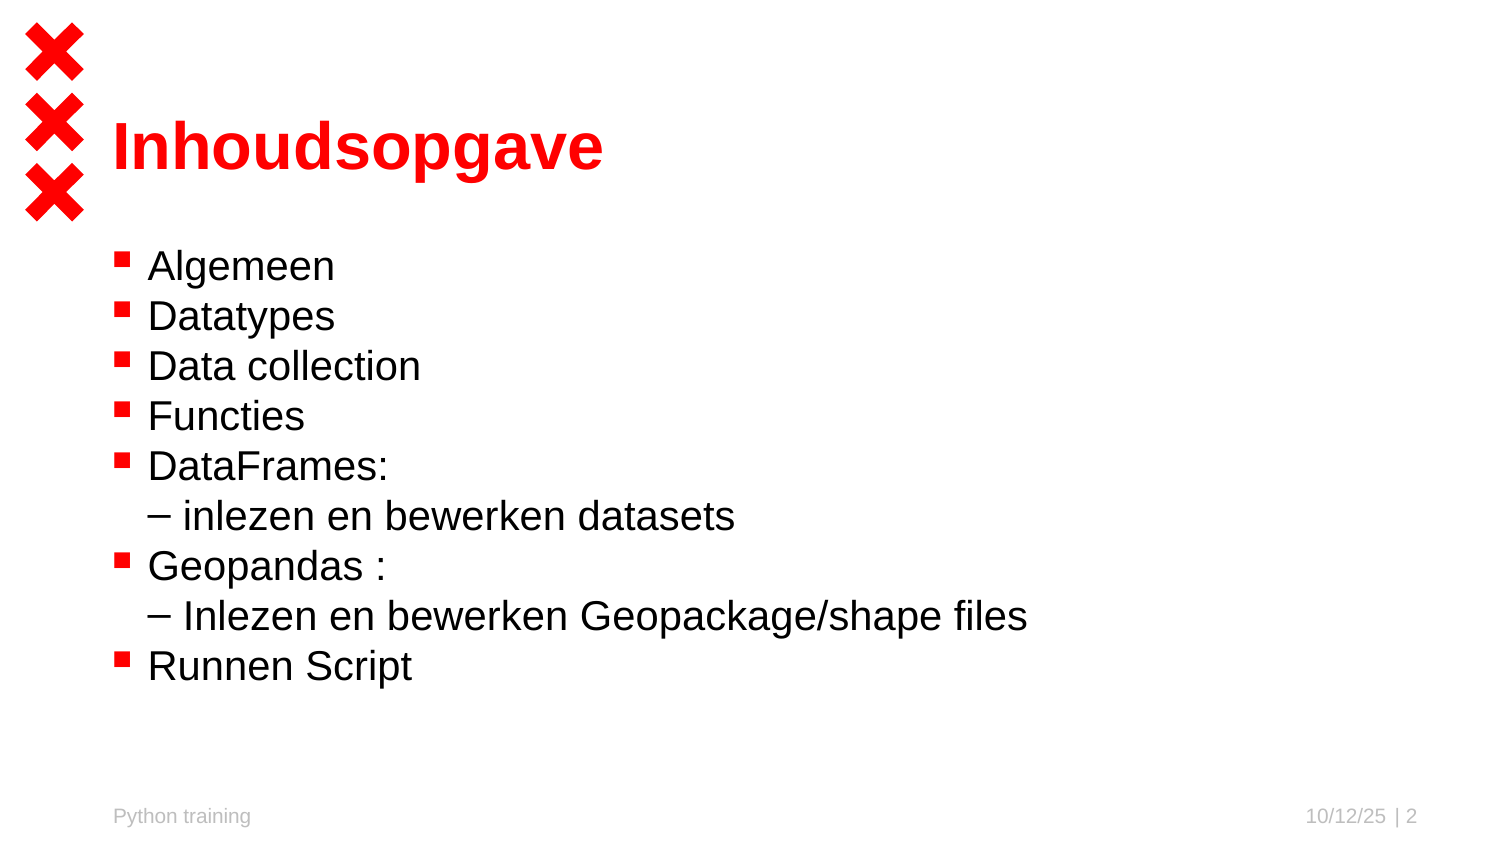

# Inhoudsopgave
Algemeen
Datatypes
Data collection
Functies
DataFrames:
inlezen en bewerken datasets
Geopandas :
Inlezen en bewerken Geopackage/shape files
Runnen Script
Python training
10/12/25
| 2